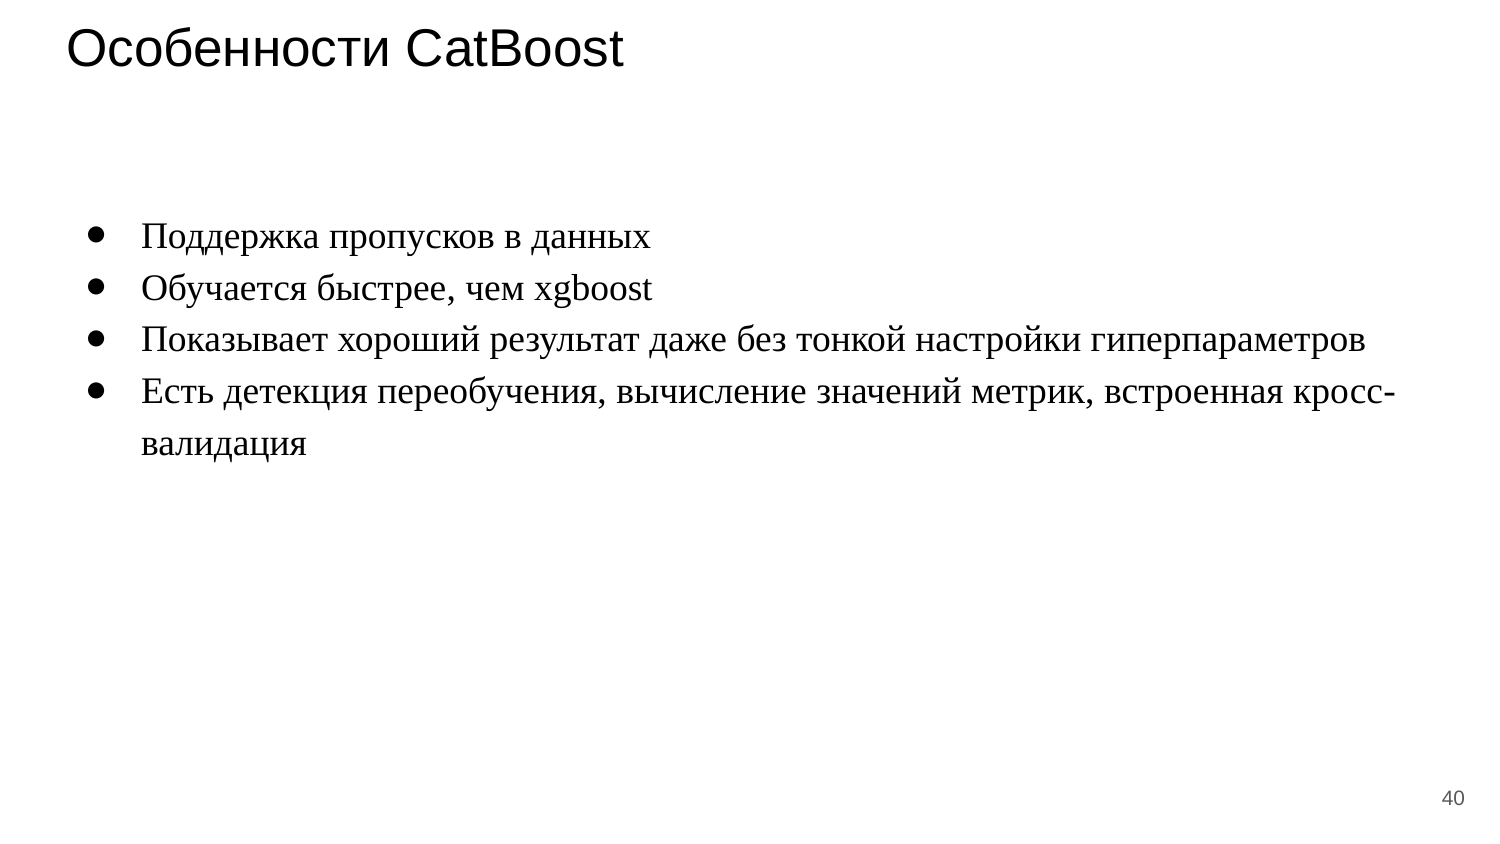

# Особенности CatBoost
Поддержка пропусков в данных
Обучается быстрее, чем xgboost
Показывает хороший результат даже без тонкой настройки гиперпараметров
Есть детекция переобучения, вычисление значений метрик, встроенная кросс-валидация
40